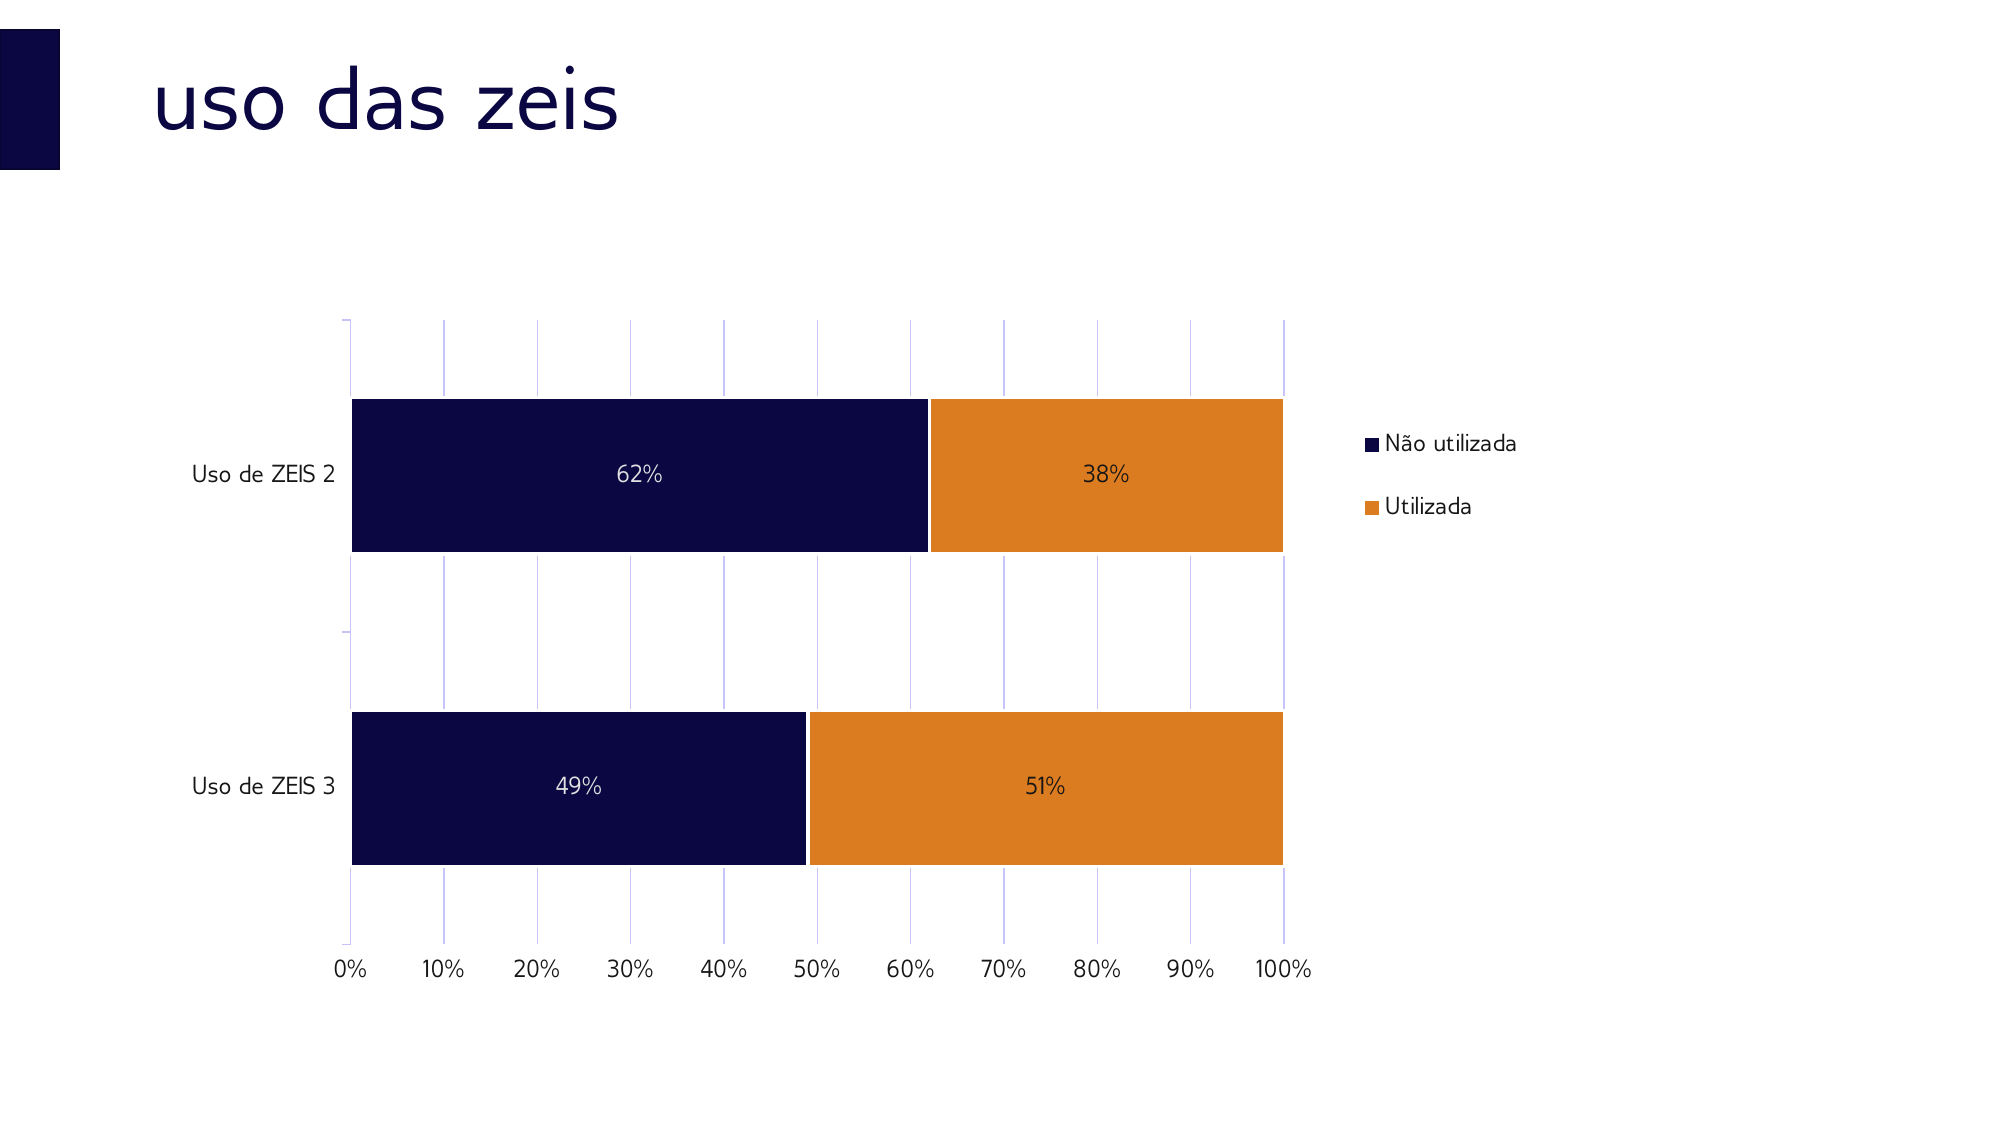

# uso das zeis

### Chart

| Category | Não utilizada | Utilizada |
|---|---|---|
| Uso de ZEIS 3 | 0.49 | 0.51 |
| Uso de ZEIS 2 | 0.62 | 0.38 |